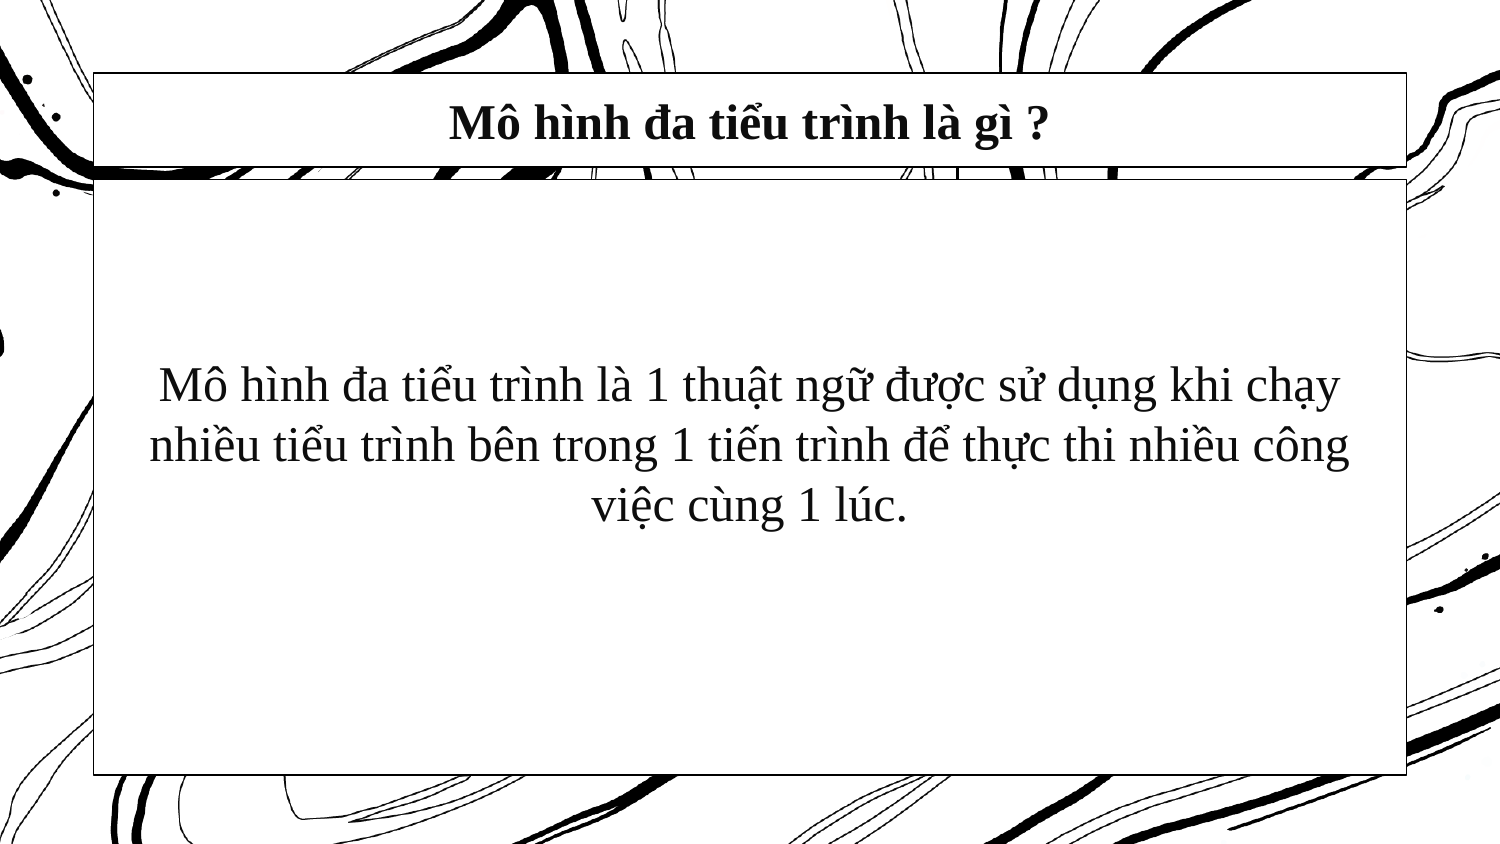

Mô hình đa tiểu trình là gì ?
# Mô hình đa tiểu trình là 1 thuật ngữ được sử dụng khi chạy nhiều tiểu trình bên trong 1 tiến trình để thực thi nhiều công việc cùng 1 lúc.
0